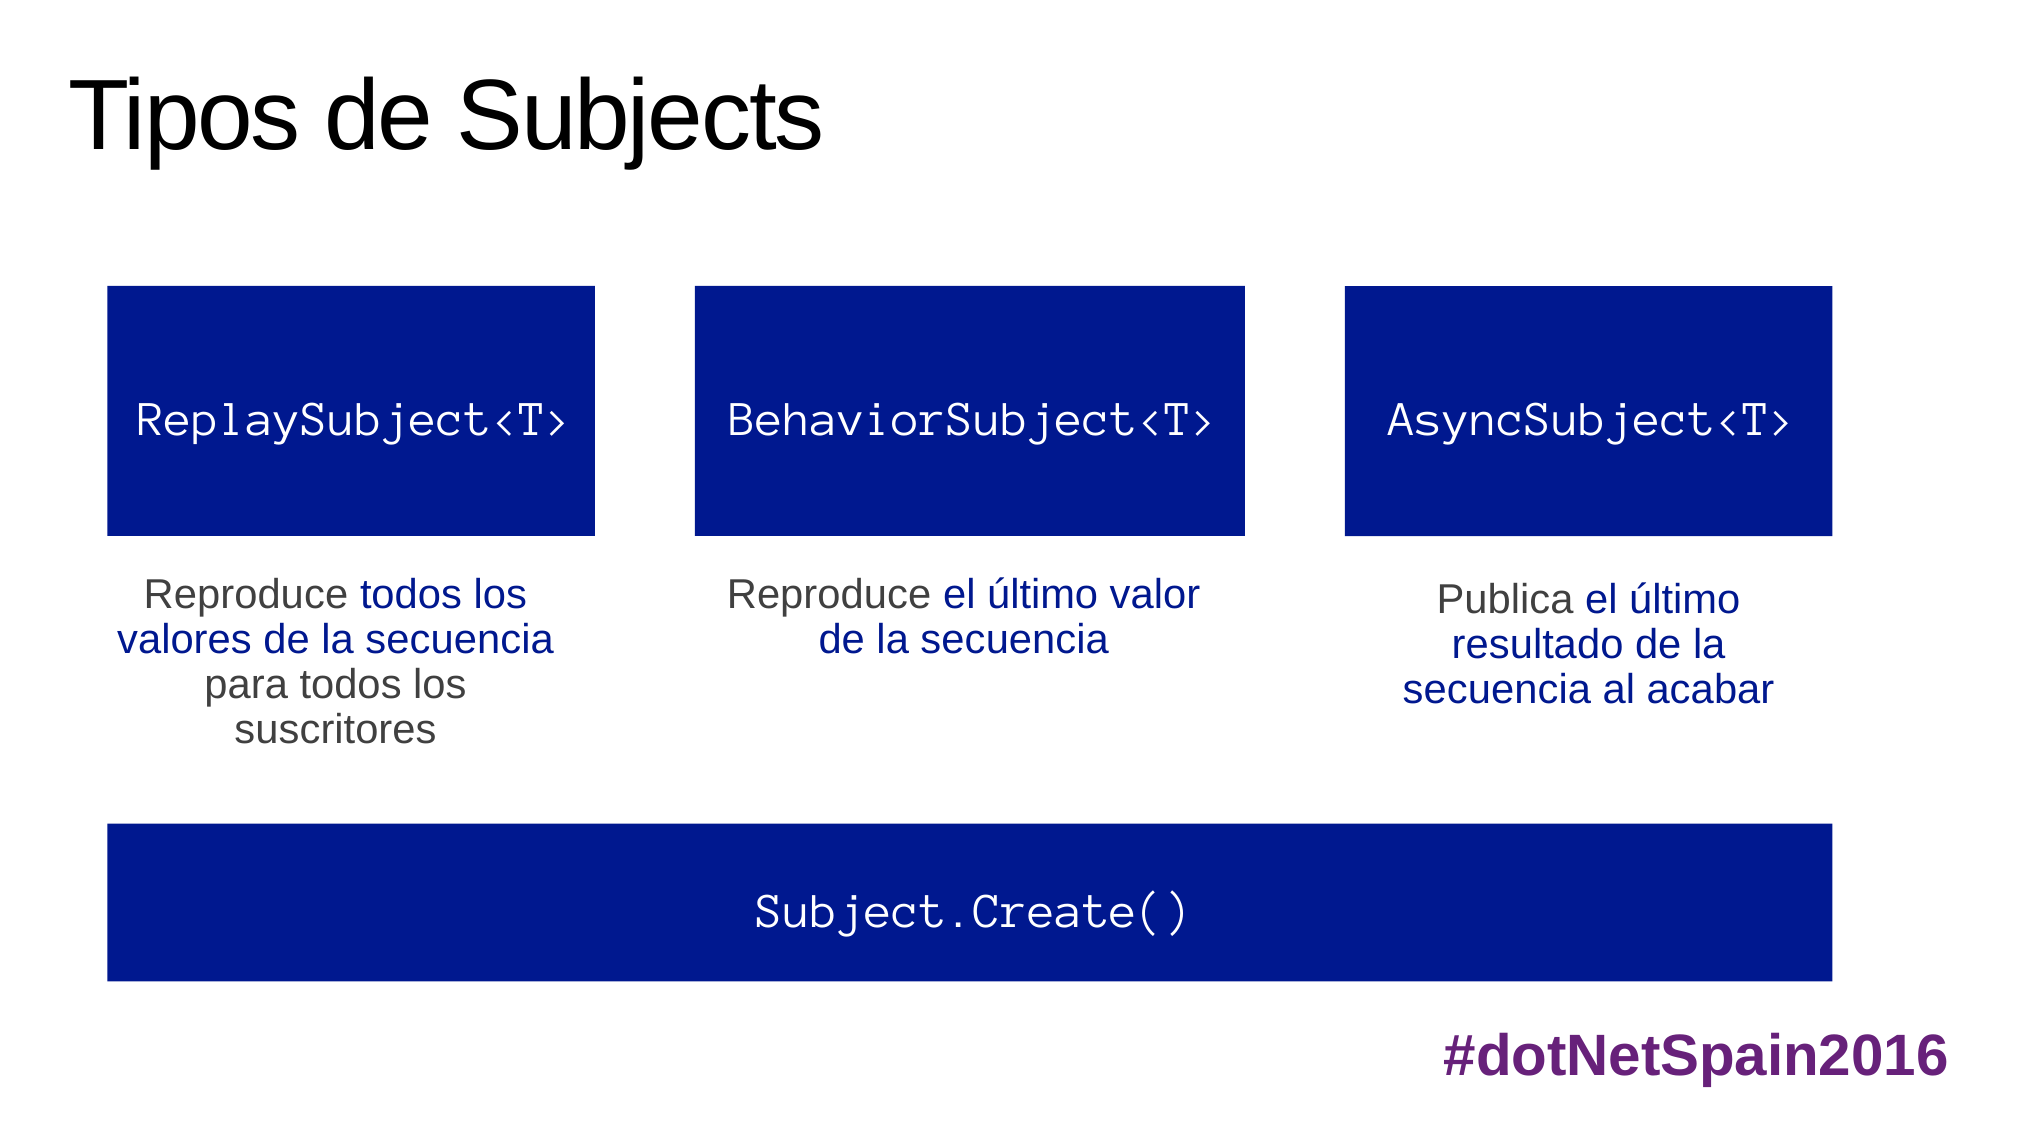

# Tipos de Subjects
ReplaySubject<T>
BehaviorSubject<T>
AsyncSubject<T>
Reproduce todos los valores de la secuencia para todos los suscritores
Reproduce el último valor de la secuencia
Publica el último resultado de la secuencia al acabar
Subject.Create()